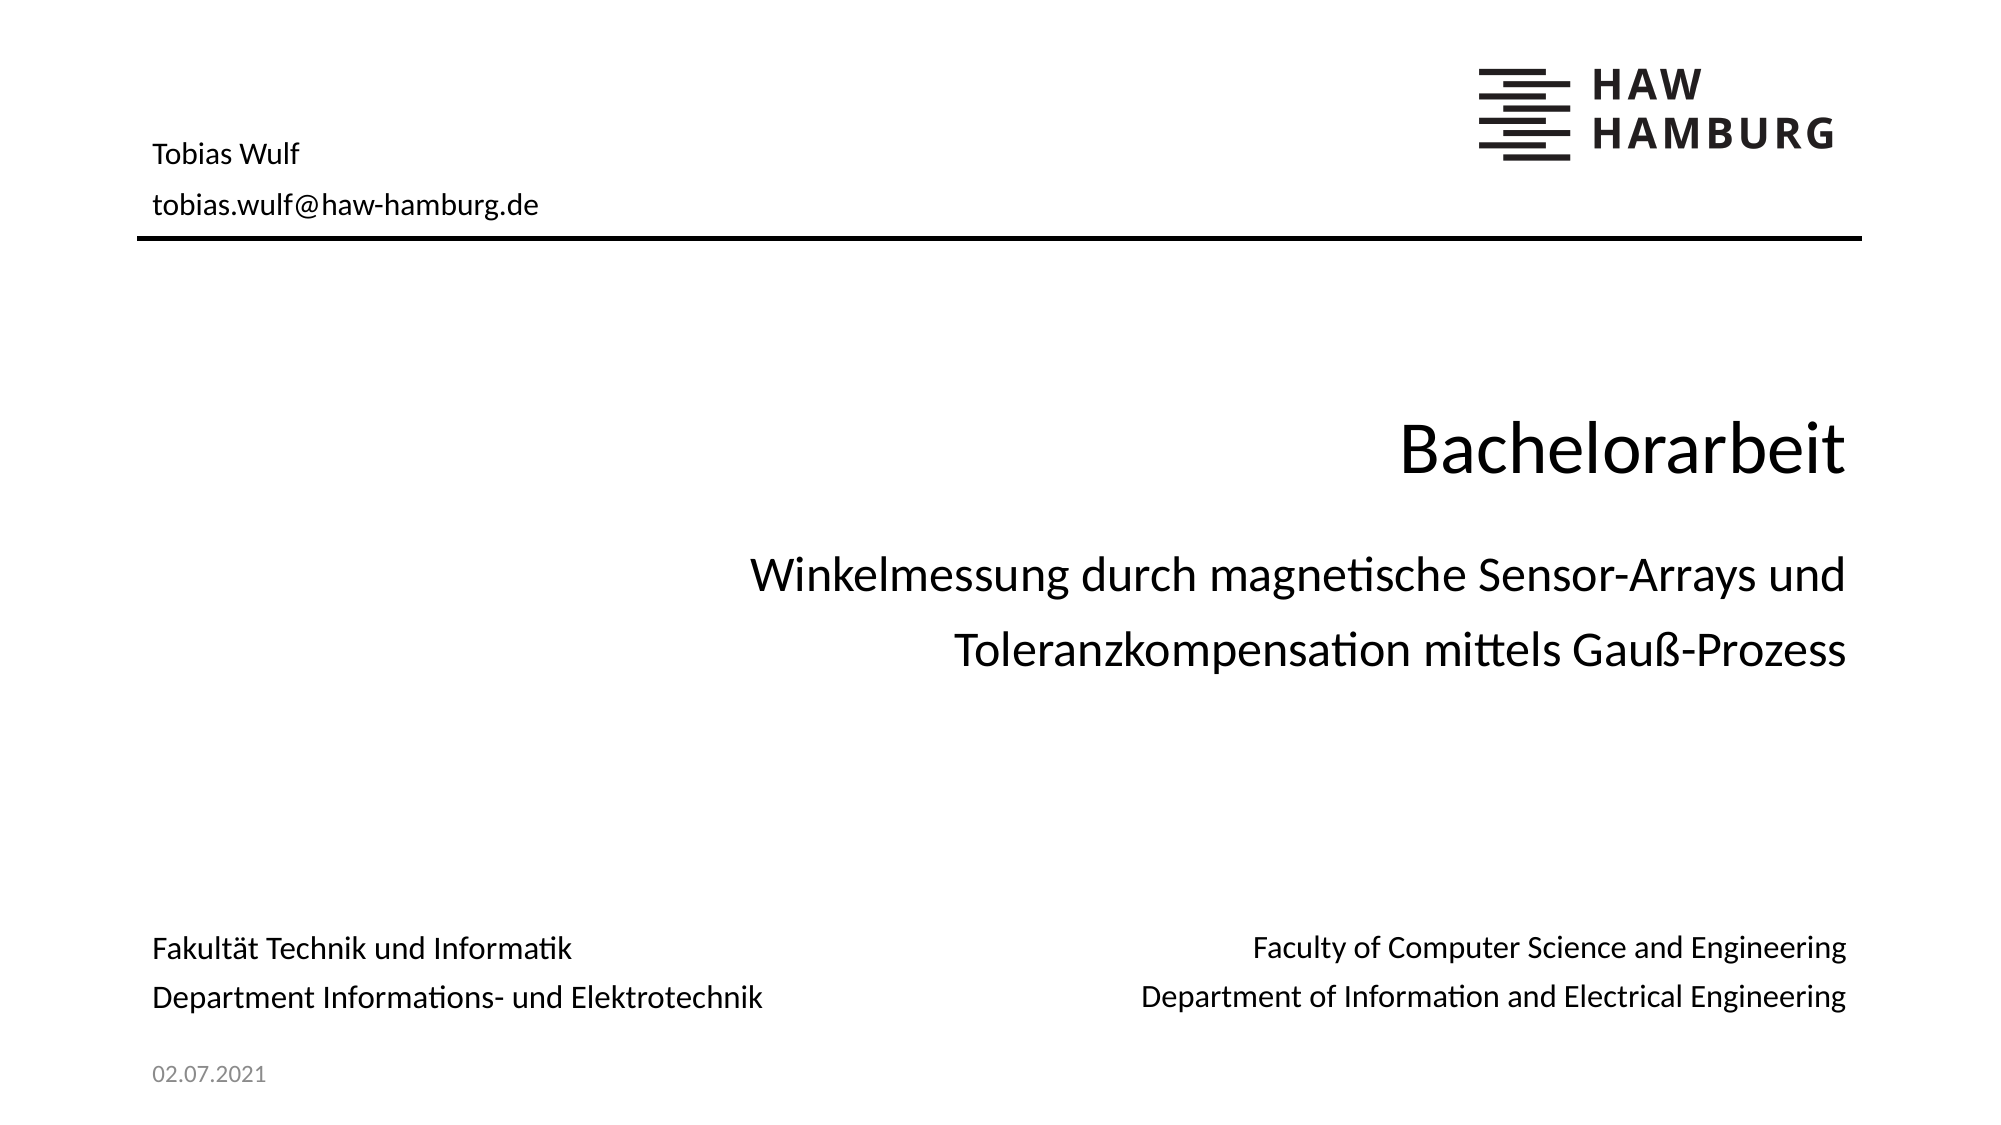

# Bachelorarbeit
Winkelmessung durch magnetische Sensor-Arrays und
Toleranzkompensation mittels Gauß-Prozess

02.07.2021